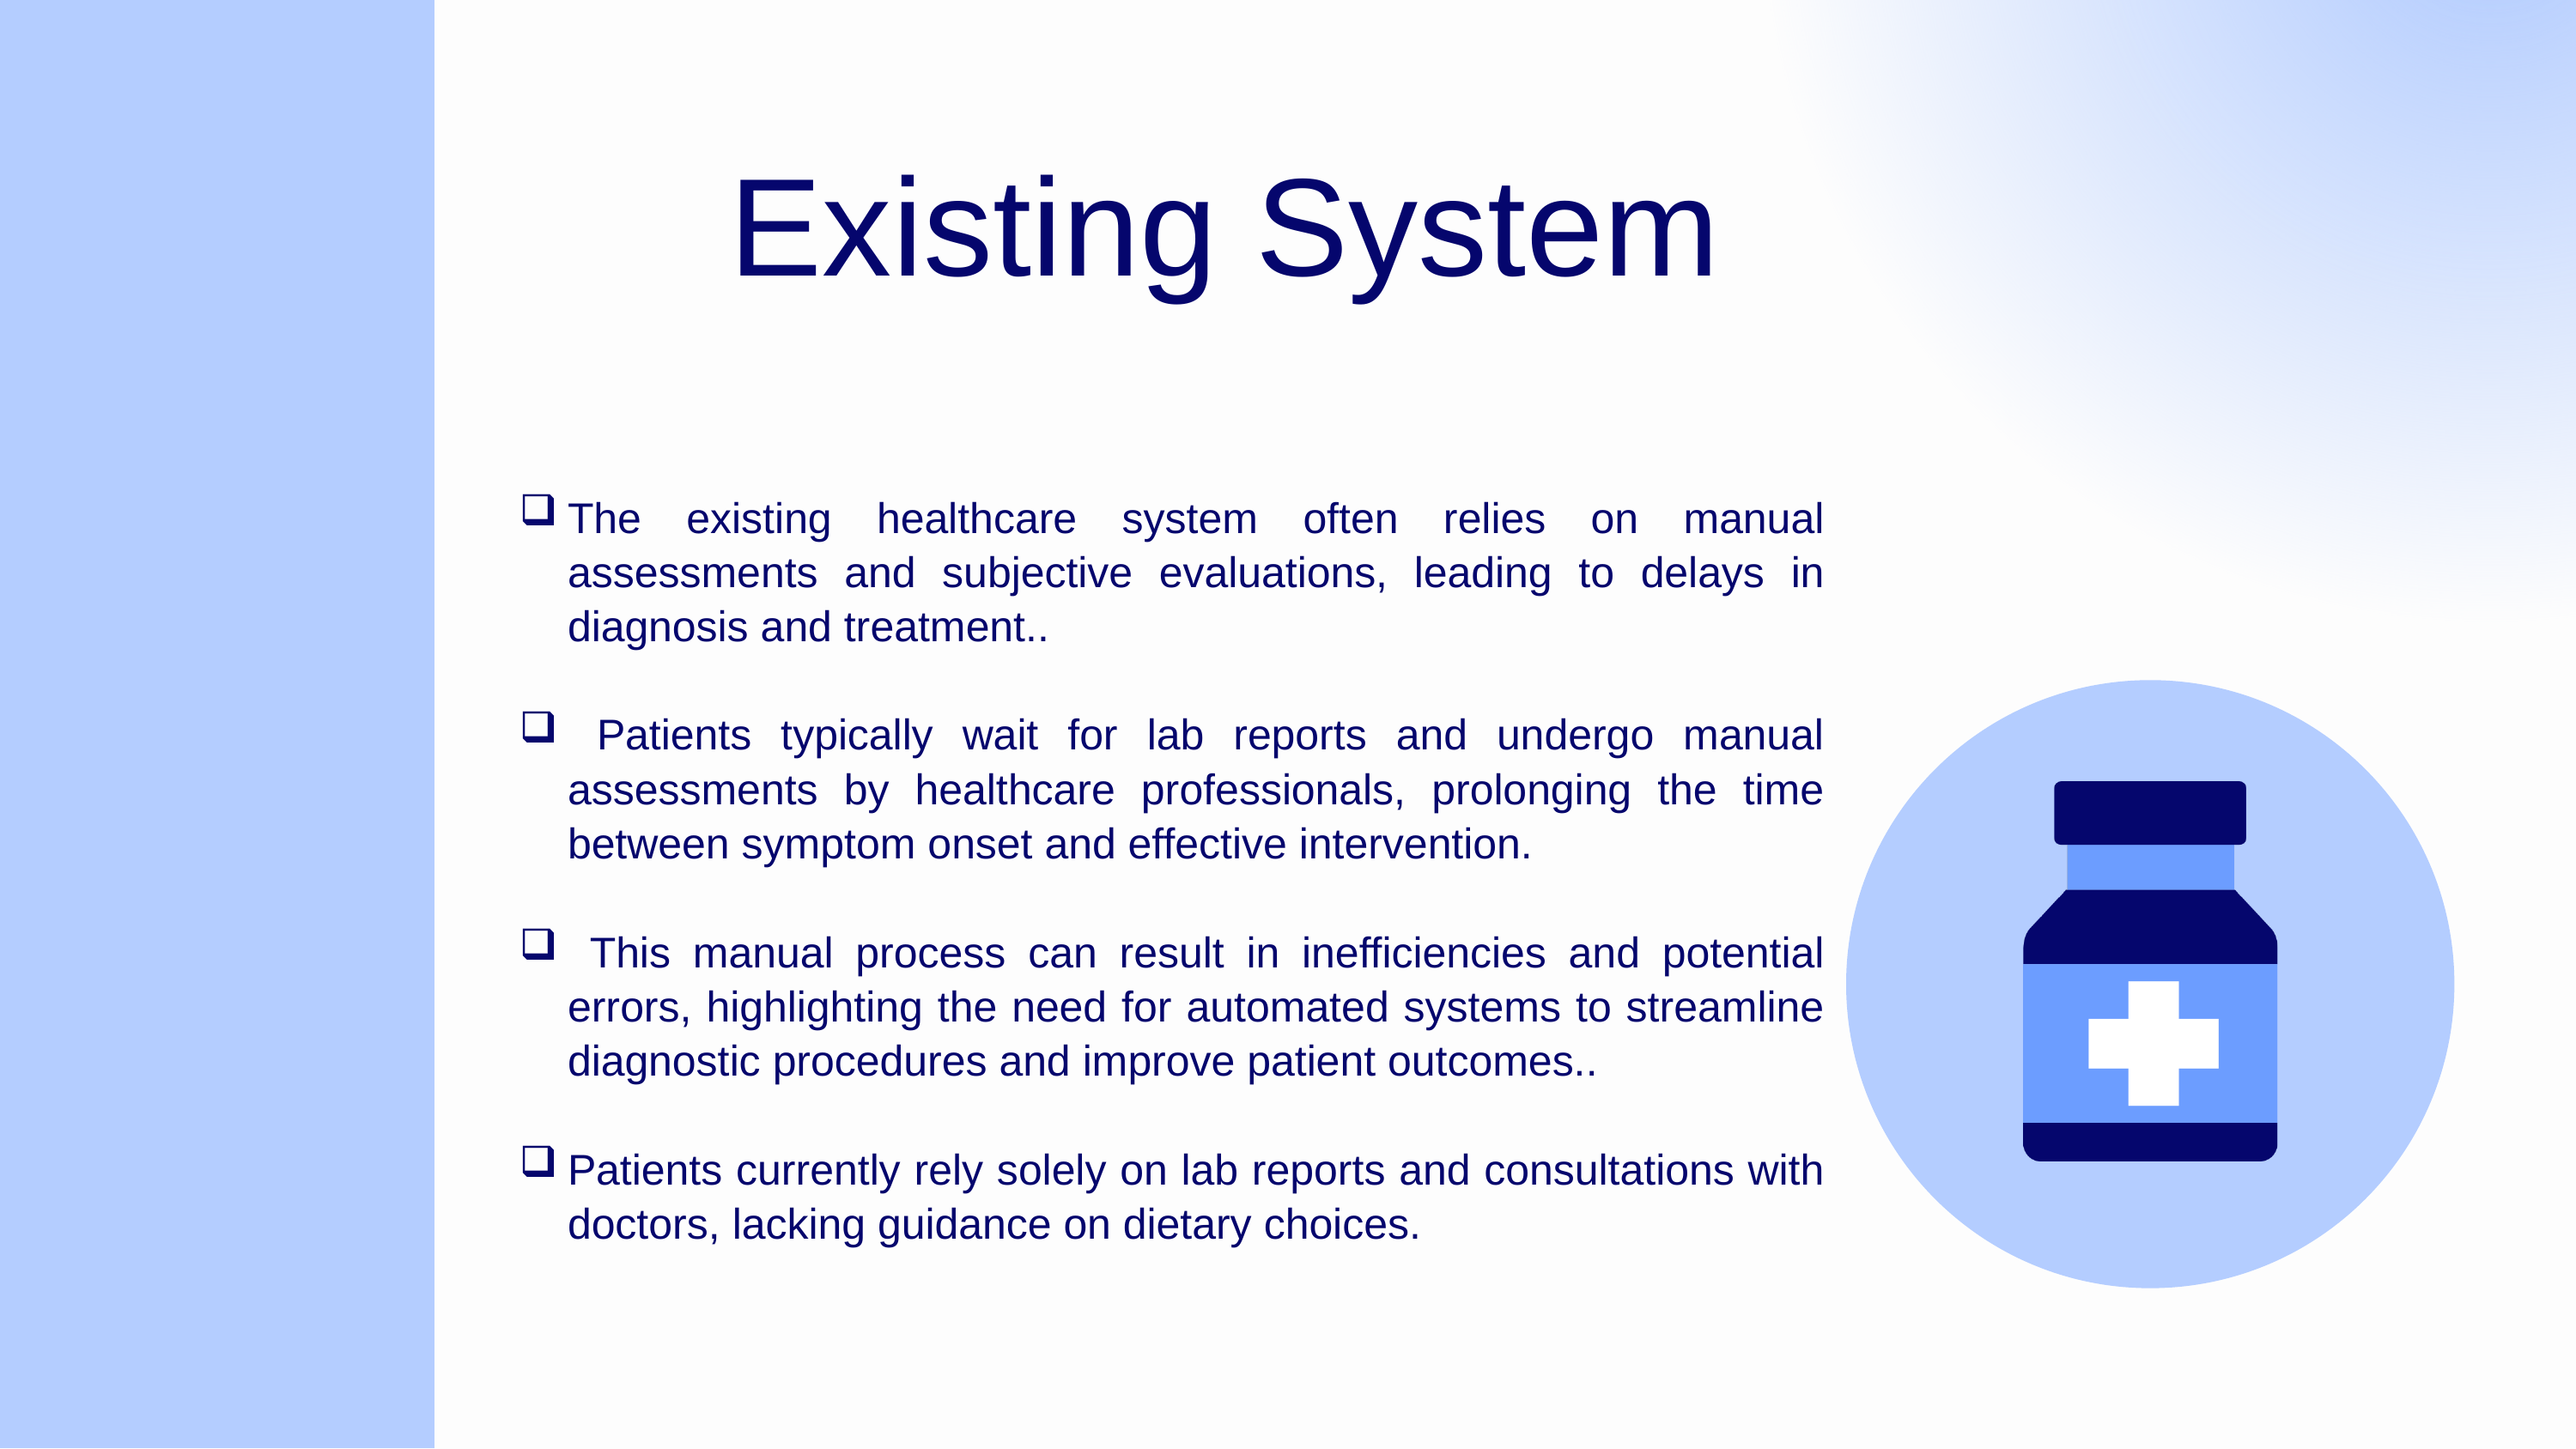

Existing System
The existing healthcare system often relies on manual assessments and subjective evaluations, leading to delays in diagnosis and treatment..

 Patients typically wait for lab reports and undergo manual assessments by healthcare professionals, prolonging the time between symptom onset and effective intervention.

 This manual process can result in inefficiencies and potential errors, highlighting the need for automated systems to streamline diagnostic procedures and improve patient outcomes..

Patients currently rely solely on lab reports and consultations with doctors, lacking guidance on dietary choices.